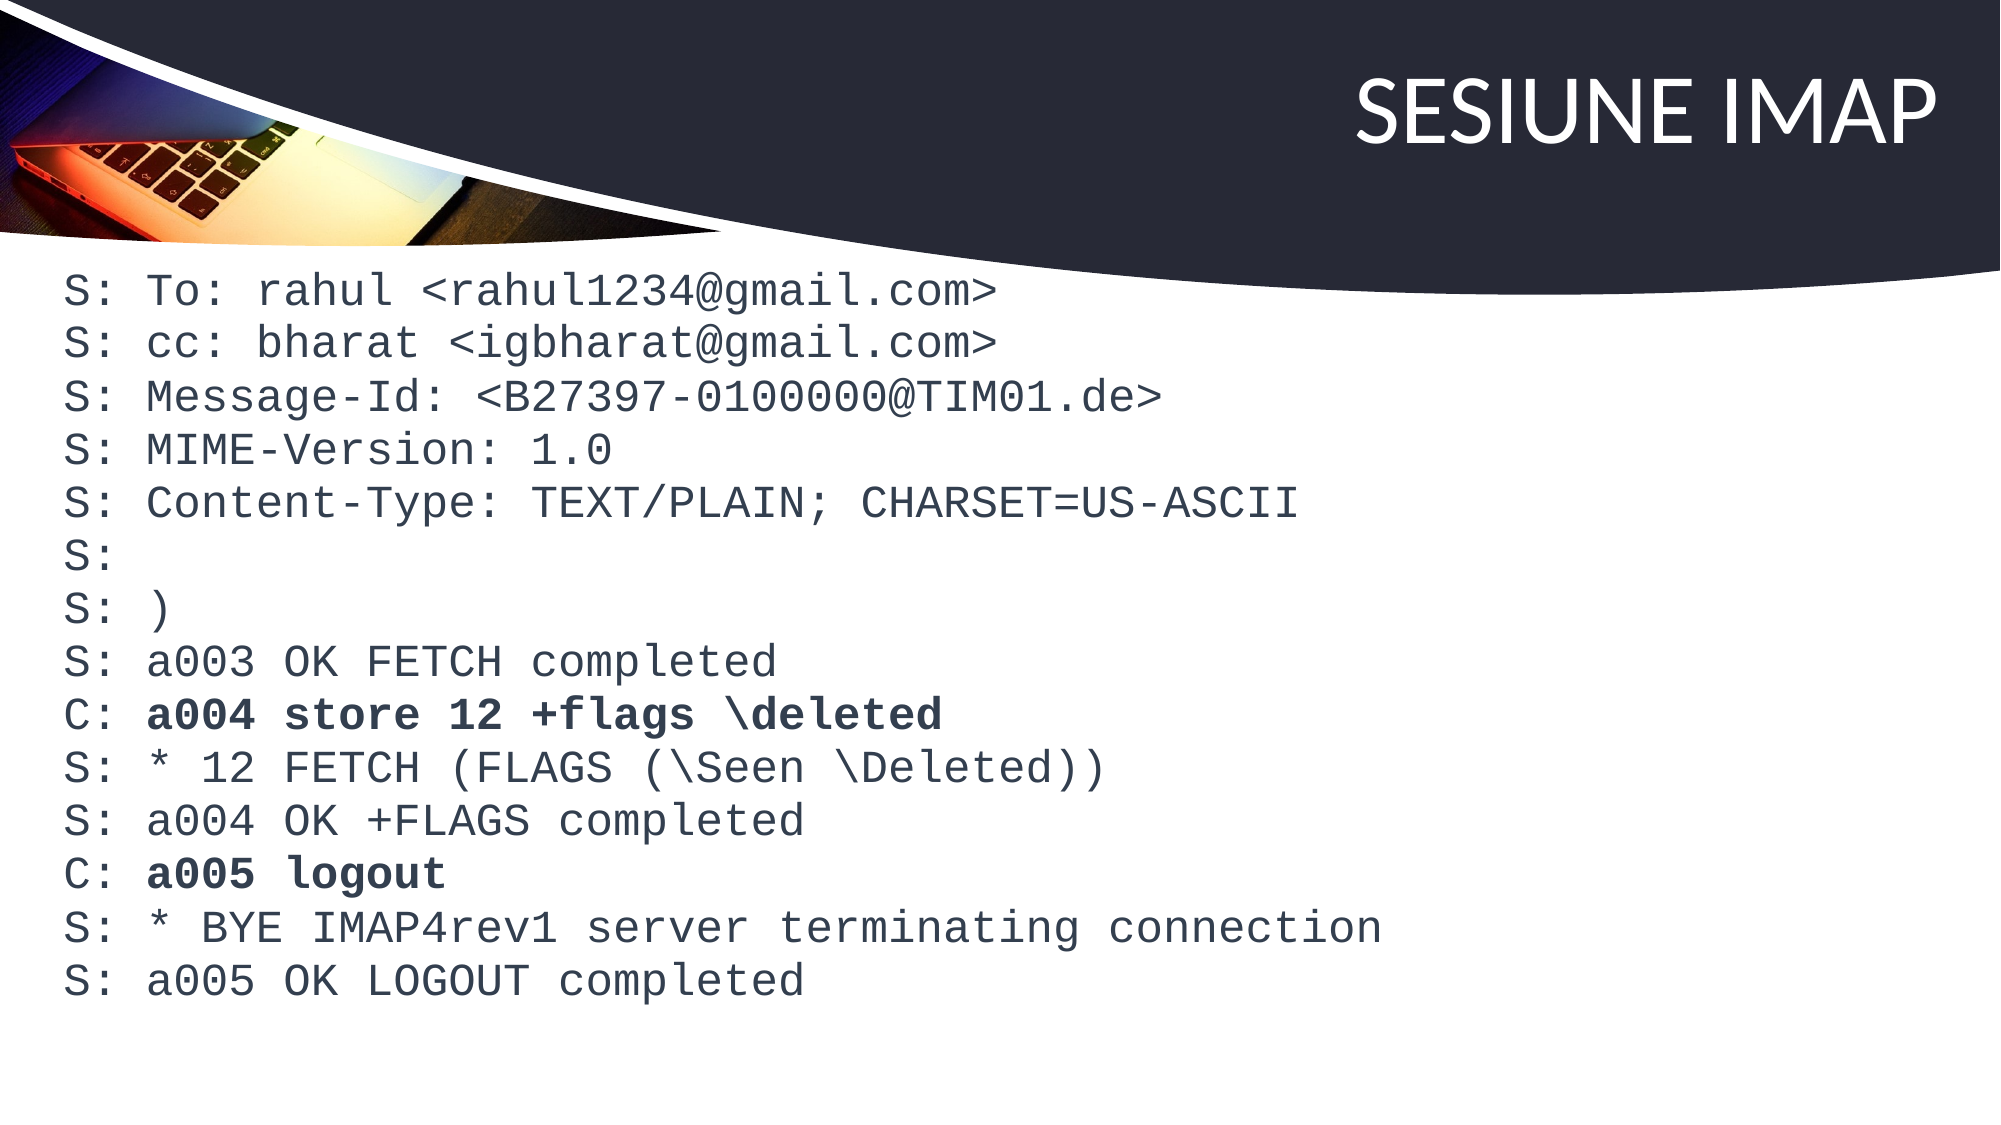

# Sesiune IMAP
S: To: rahul <rahul1234@gmail.com>
S: cc: bharat <igbharat@gmail.com>
S: Message-Id: <B27397-0100000@TIM01.de>
S: MIME-Version: 1.0
S: Content-Type: TEXT/PLAIN; CHARSET=US-ASCII
S:
S: )
S: a003 OK FETCH completed
C: a004 store 12 +flags \deleted
S: * 12 FETCH (FLAGS (\Seen \Deleted))
S: a004 OK +FLAGS completed
C: a005 logout
S: * BYE IMAP4rev1 server terminating connection
S: a005 OK LOGOUT completed